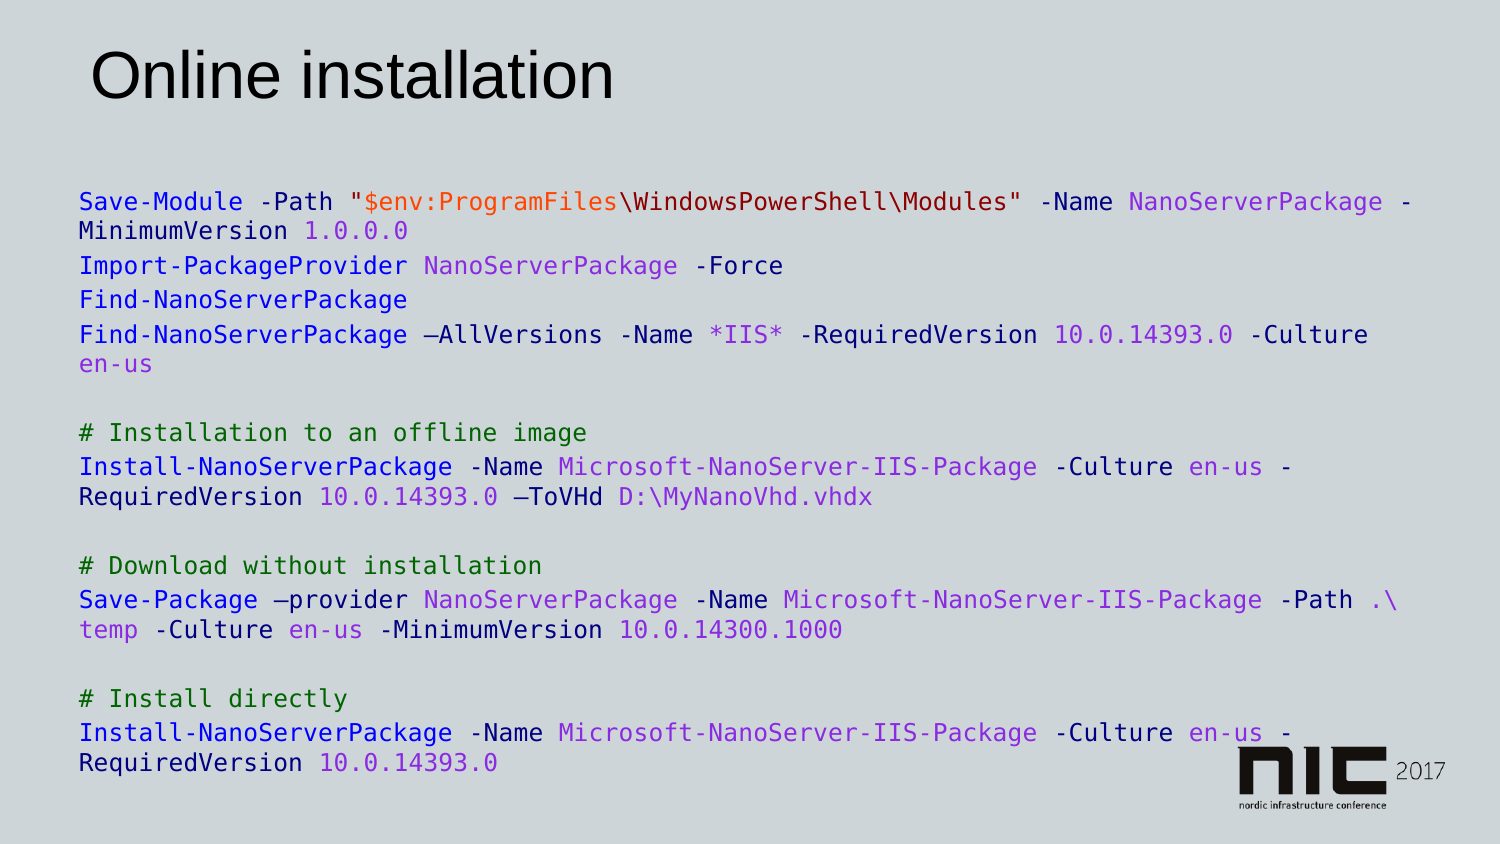

# Online installation
Save-Module -Path "$env:ProgramFiles\WindowsPowerShell\Modules" -Name NanoServerPackage -MinimumVersion 1.0.0.0
Import-PackageProvider NanoServerPackage -Force
Find-NanoServerPackage
Find-NanoServerPackage –AllVersions -Name *IIS* -RequiredVersion 10.0.14393.0 -Culture en-us

# Installation to an offline image
Install-NanoServerPackage -Name Microsoft-NanoServer-IIS-Package -Culture en-us -RequiredVersion 10.0.14393.0 –ToVHd D:\MyNanoVhd.vhdx

# Download without installation
Save-Package –provider NanoServerPackage -Name Microsoft-NanoServer-IIS-Package -Path .\temp -Culture en-us -MinimumVersion 10.0.14300.1000

# Install directly
Install-NanoServerPackage -Name Microsoft-NanoServer-IIS-Package -Culture en-us -RequiredVersion 10.0.14393.0